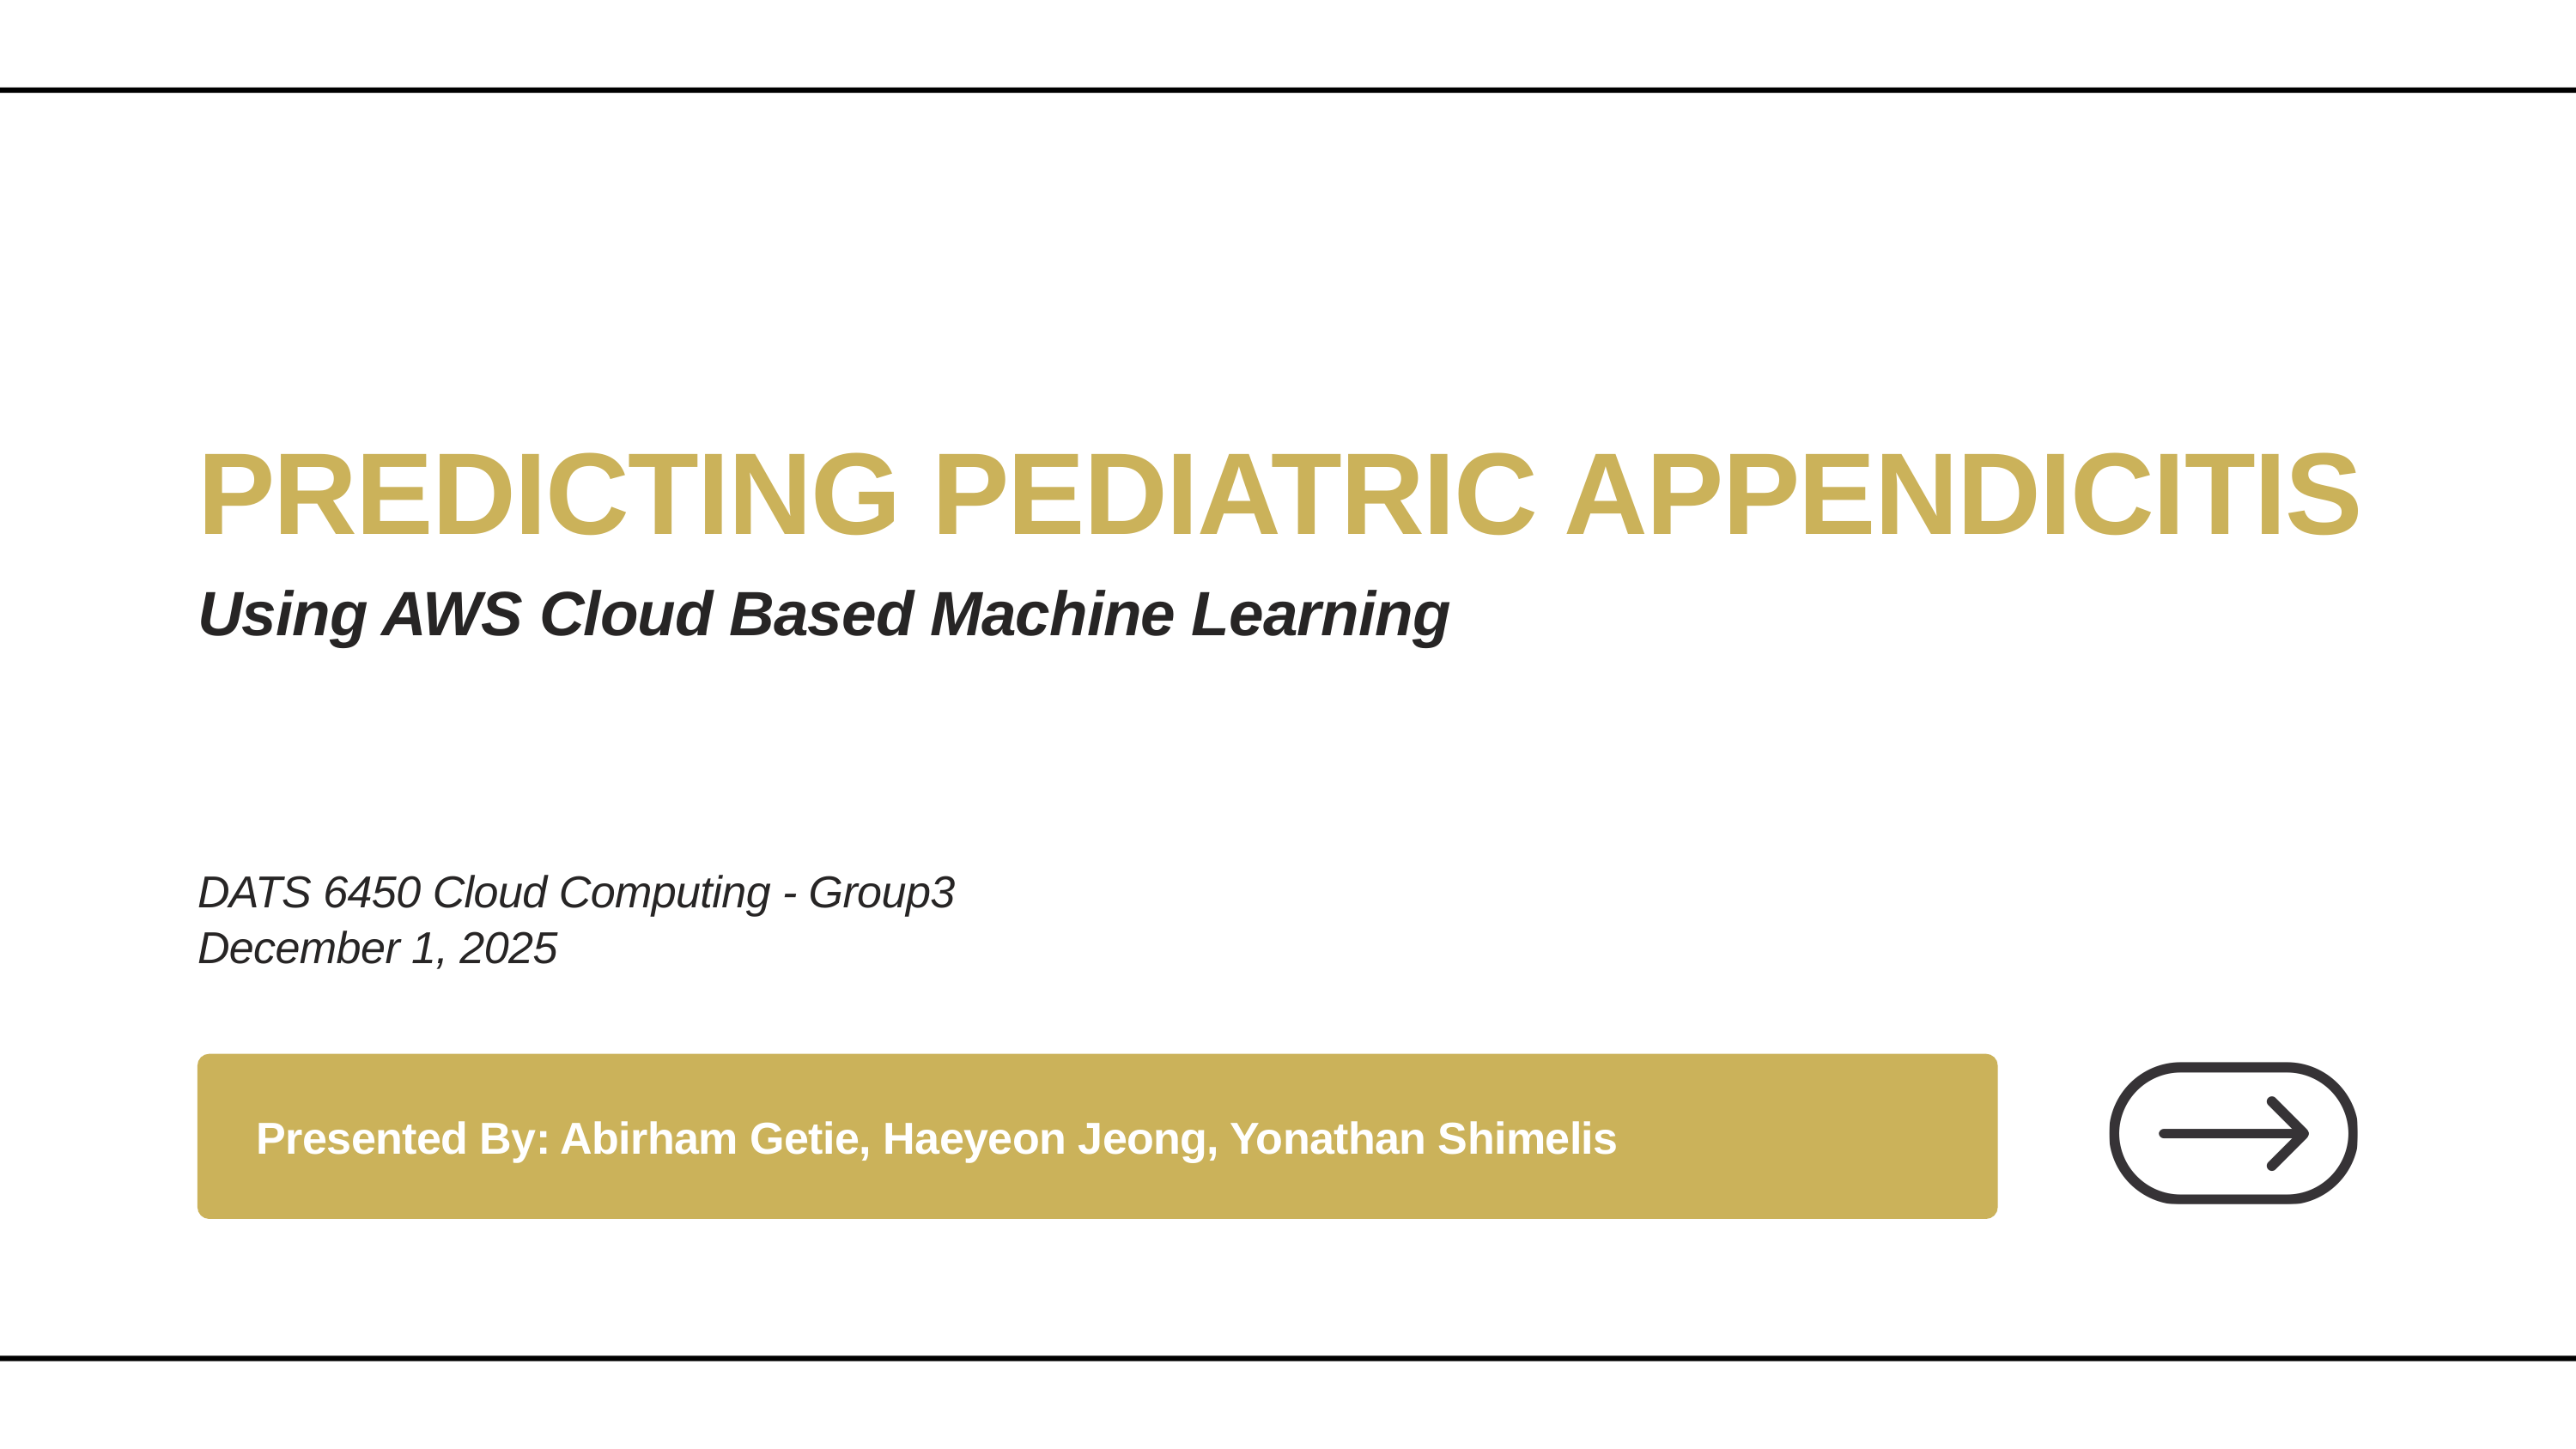

PREDICTING PEDIATRIC APPENDICITIS
Using AWS Cloud Based Machine Learning

DATS 6450 Cloud Computing - Group3
December 1, 2025

Presented By: Abirham Getie, Haeyeon Jeong, Yonathan Shimelis